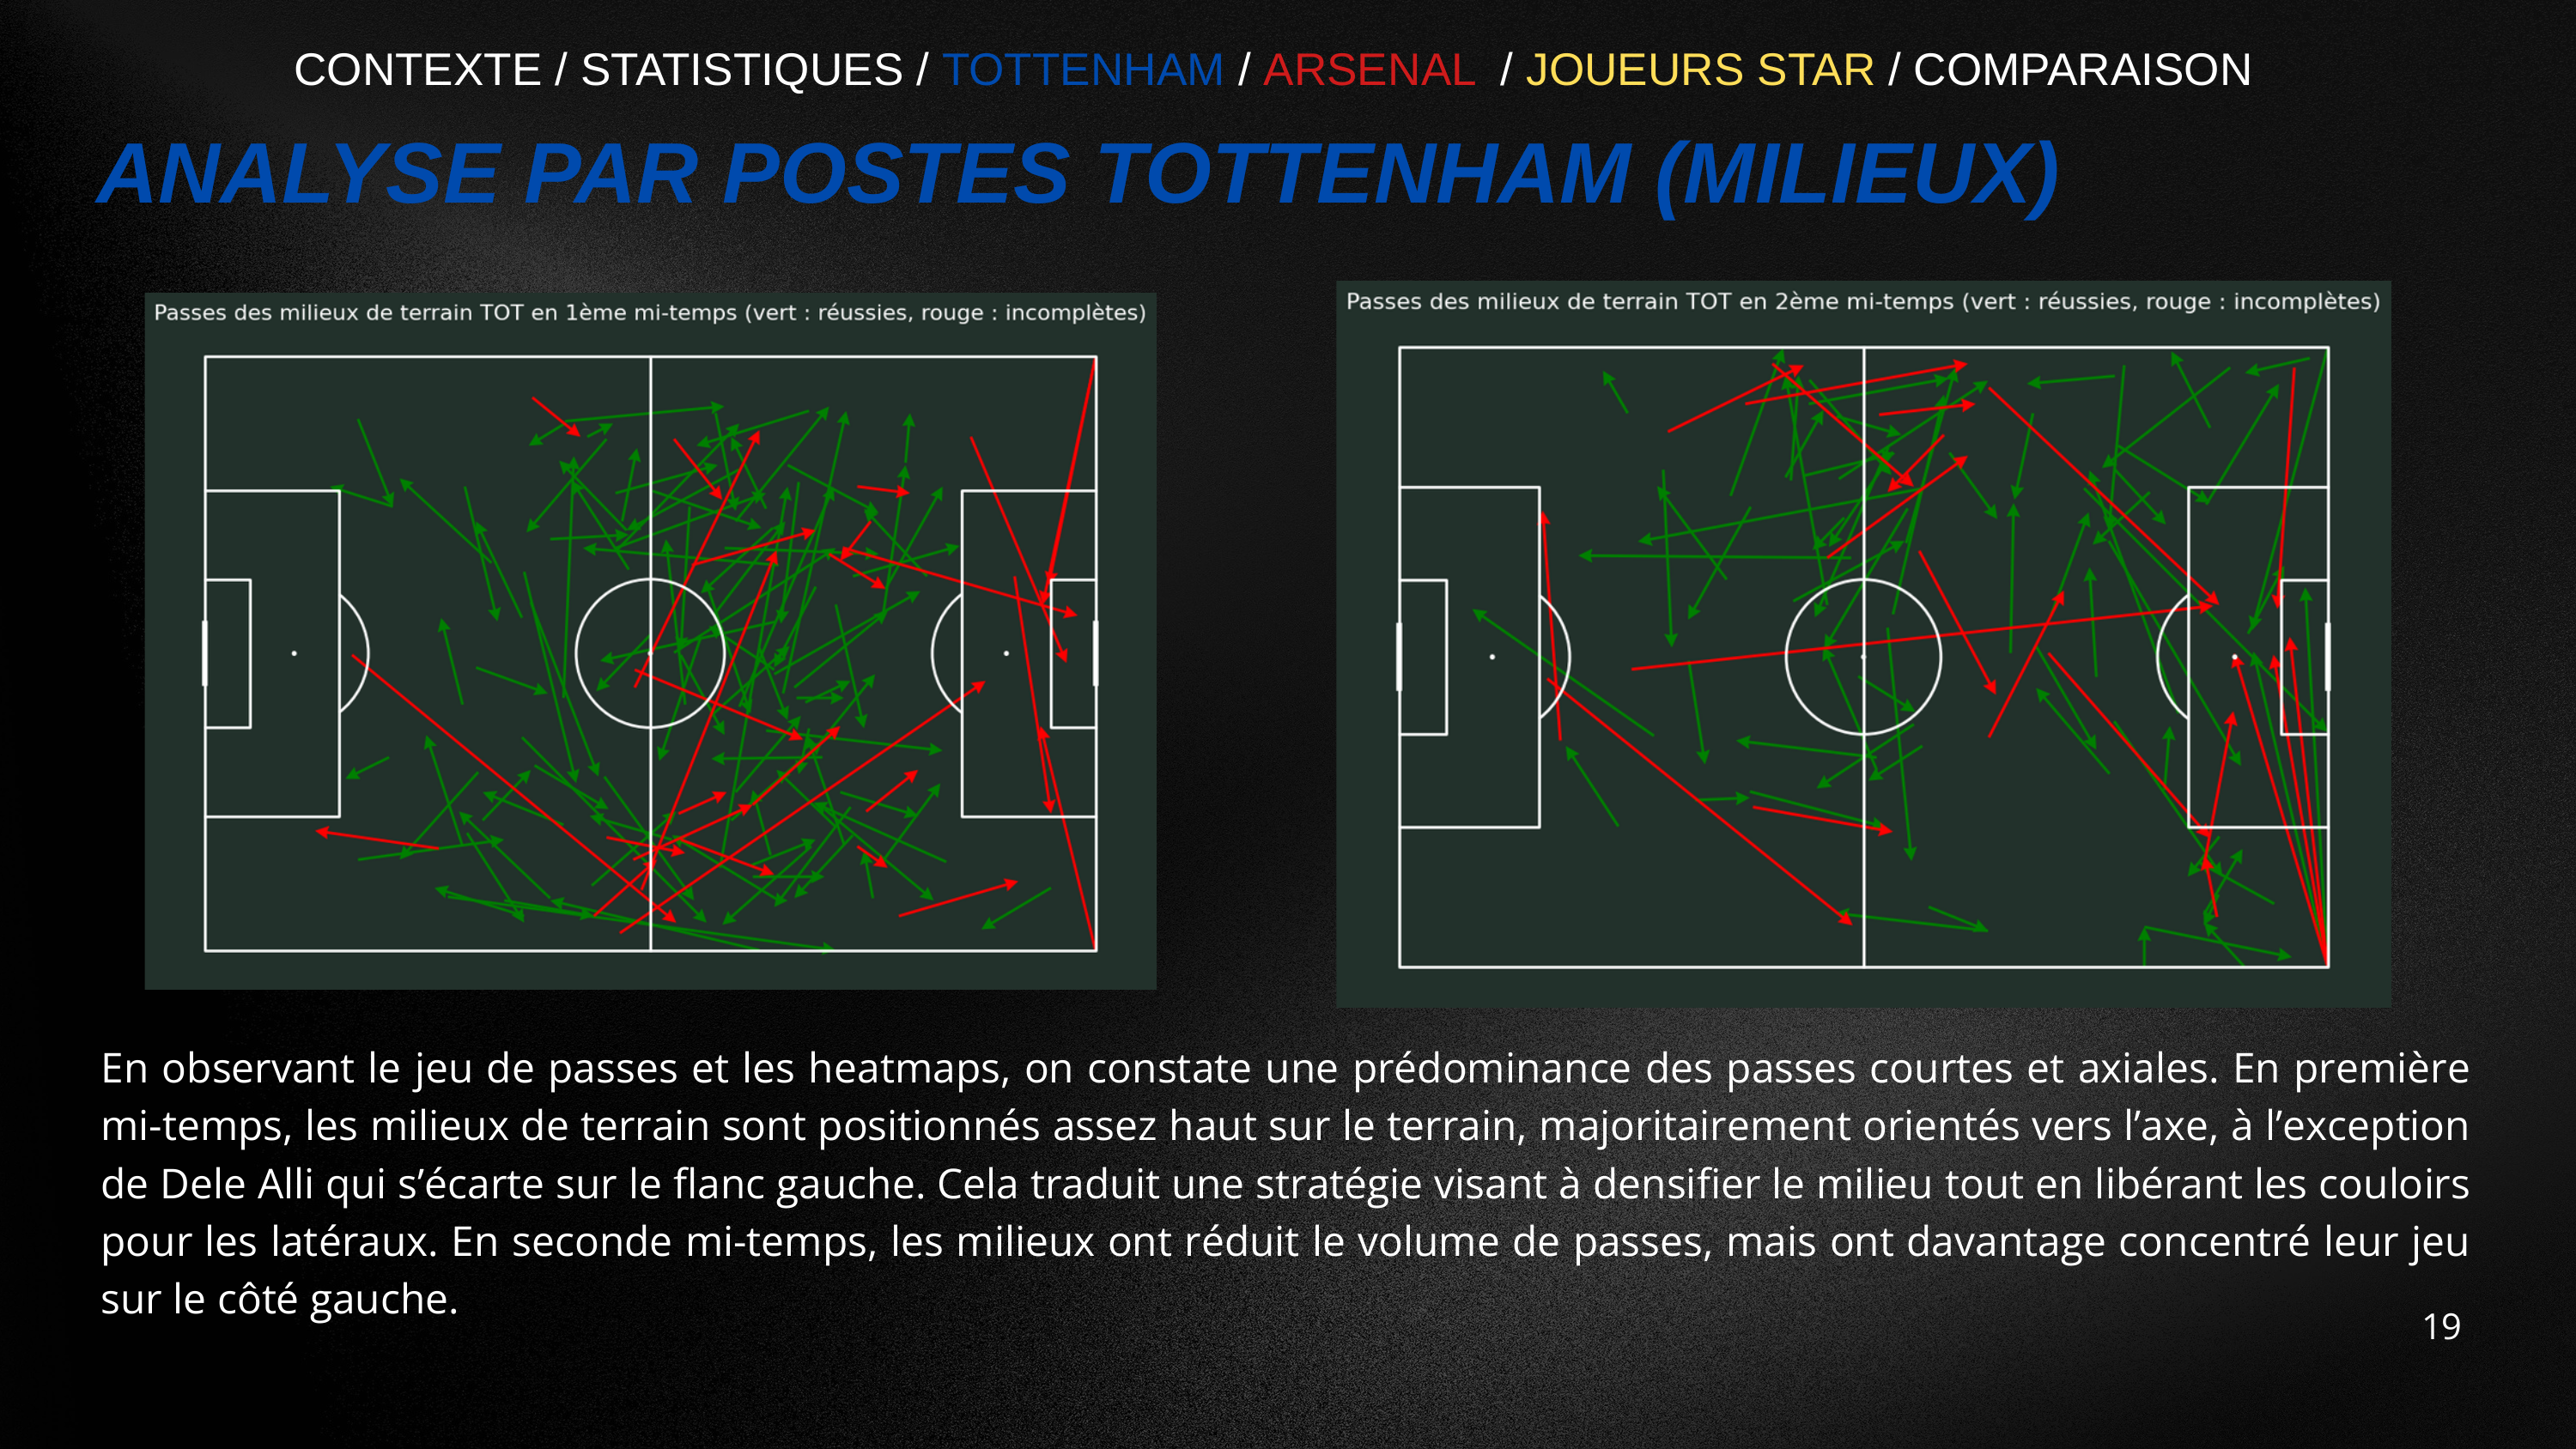

CONTEXTE / STATISTIQUES / TOTTENHAM / ARSENAL  / JOUEURS STAR / COMPARAISON
ANALYSE PAR POSTES TOTTENHAM (MILIEUX)

En observant le jeu de passes et les heatmaps, on constate une prédominance des passes courtes et axiales. En première mi-temps, les milieux de terrain sont positionnés assez haut sur le terrain, majoritairement orientés vers l’axe, à l’exception de Dele Alli qui s’écarte sur le flanc gauche. Cela traduit une stratégie visant à densifier le milieu tout en libérant les couloirs pour les latéraux. En seconde mi-temps, les milieux ont réduit le volume de passes, mais ont davantage concentré leur jeu sur le côté gauche.
19